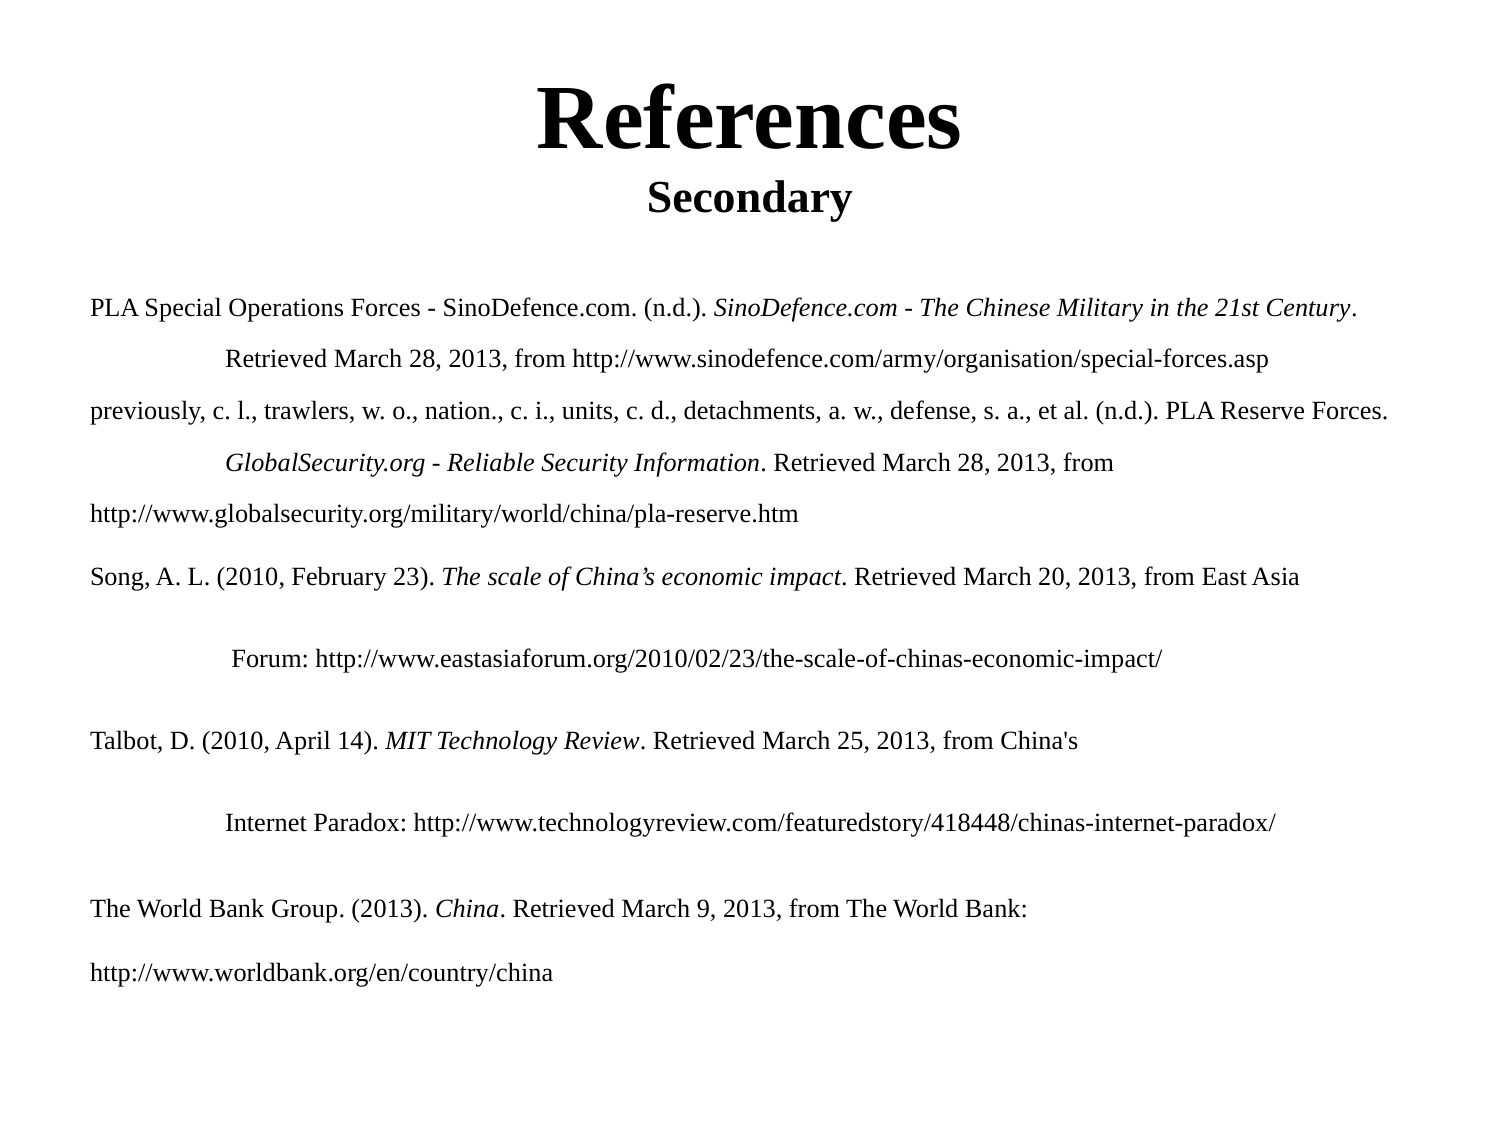

# References Secondary
PLA Special Operations Forces - SinoDefence.com. (n.d.). SinoDefence.com - The Chinese Military in the 21st Century. 	Retrieved March 28, 2013, from http://www.sinodefence.com/army/organisation/special-forces.asp
previously, c. l., trawlers, w. o., nation., c. i., units, c. d., detachments, a. w., defense, s. a., et al. (n.d.). PLA Reserve Forces. 	GlobalSecurity.org - Reliable Security Information. Retrieved March 28, 2013, from  	http://www.globalsecurity.org/military/world/china/pla-reserve.htm
Song, A. L. (2010, February 23). The scale of China’s economic impact. Retrieved March 20, 2013, from East Asia
	 Forum: http://www.eastasiaforum.org/2010/02/23/the-scale-of-chinas-economic-impact/
Talbot, D. (2010, April 14). MIT Technology Review. Retrieved March 25, 2013, from China's
	Internet Paradox: http://www.technologyreview.com/featuredstory/418448/chinas-internet-paradox/
The World Bank Group. (2013). China. Retrieved March 9, 2013, from The World Bank: 	http://www.worldbank.org/en/country/china